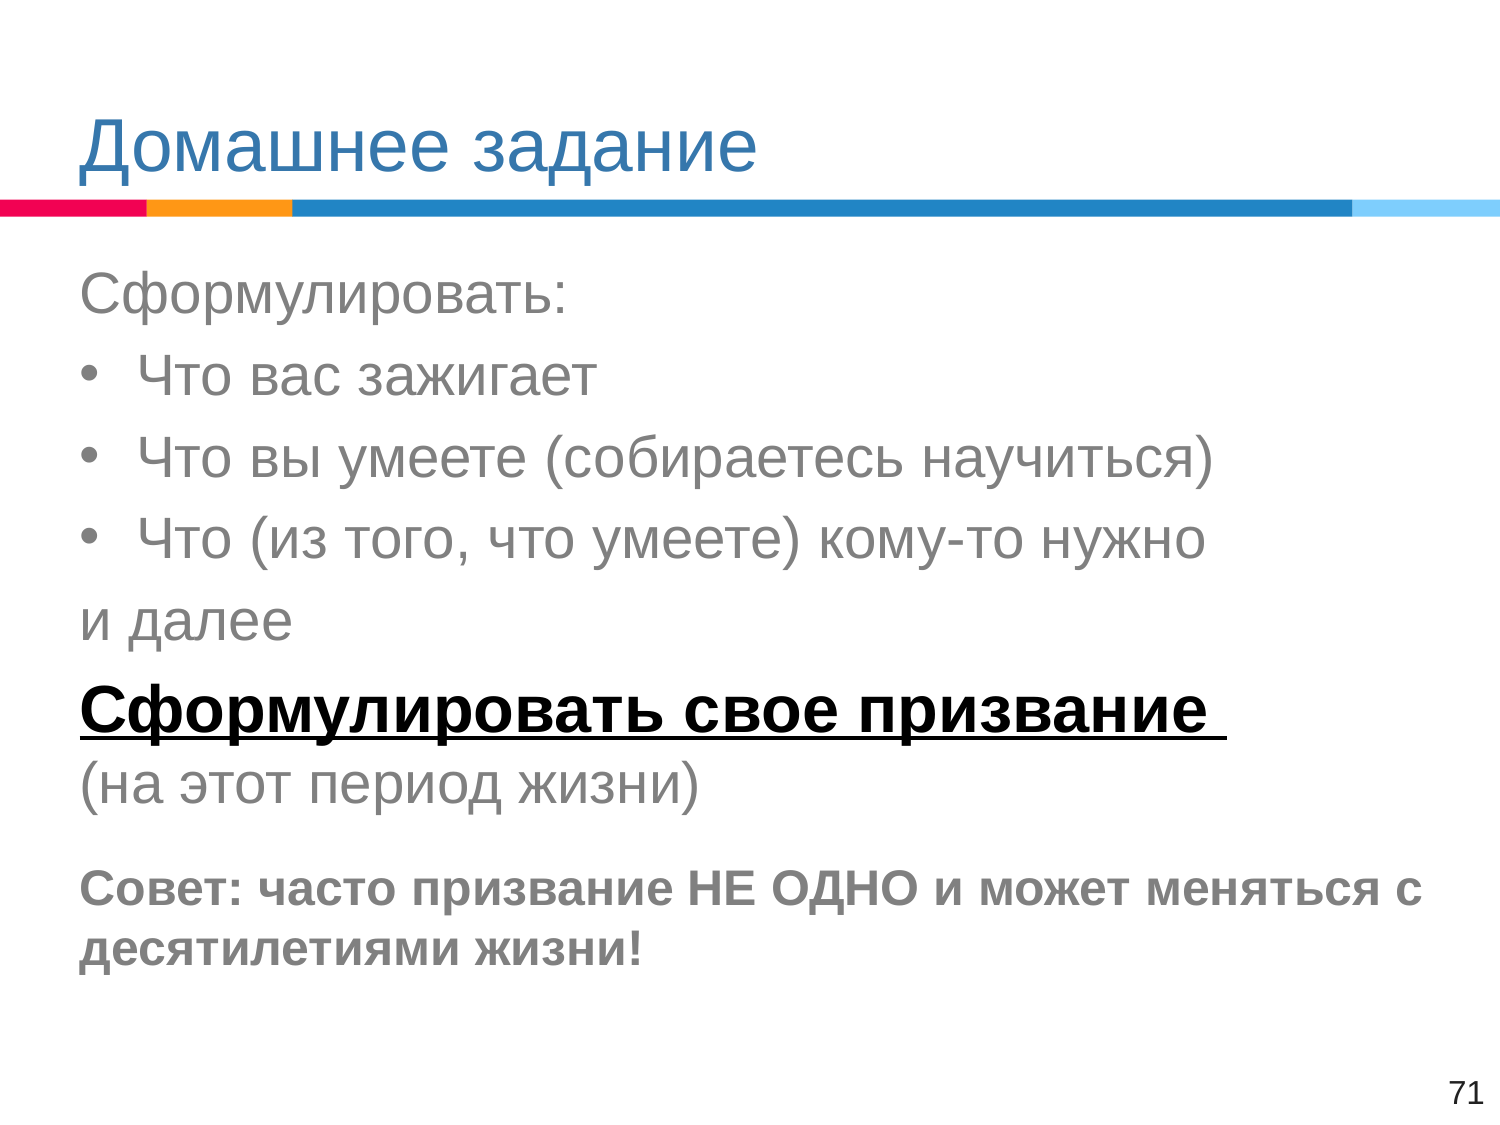

# Домашнее задание
Сформулировать:
Что вас зажигает
Что вы умеете (собираетесь научиться)
Что (из того, что умеете) кому-то нужно
и далее
Сформулировать свое призвание
(на этот период жизни)
Совет: часто призвание НЕ ОДНО и может меняться с десятилетиями жизни!

71